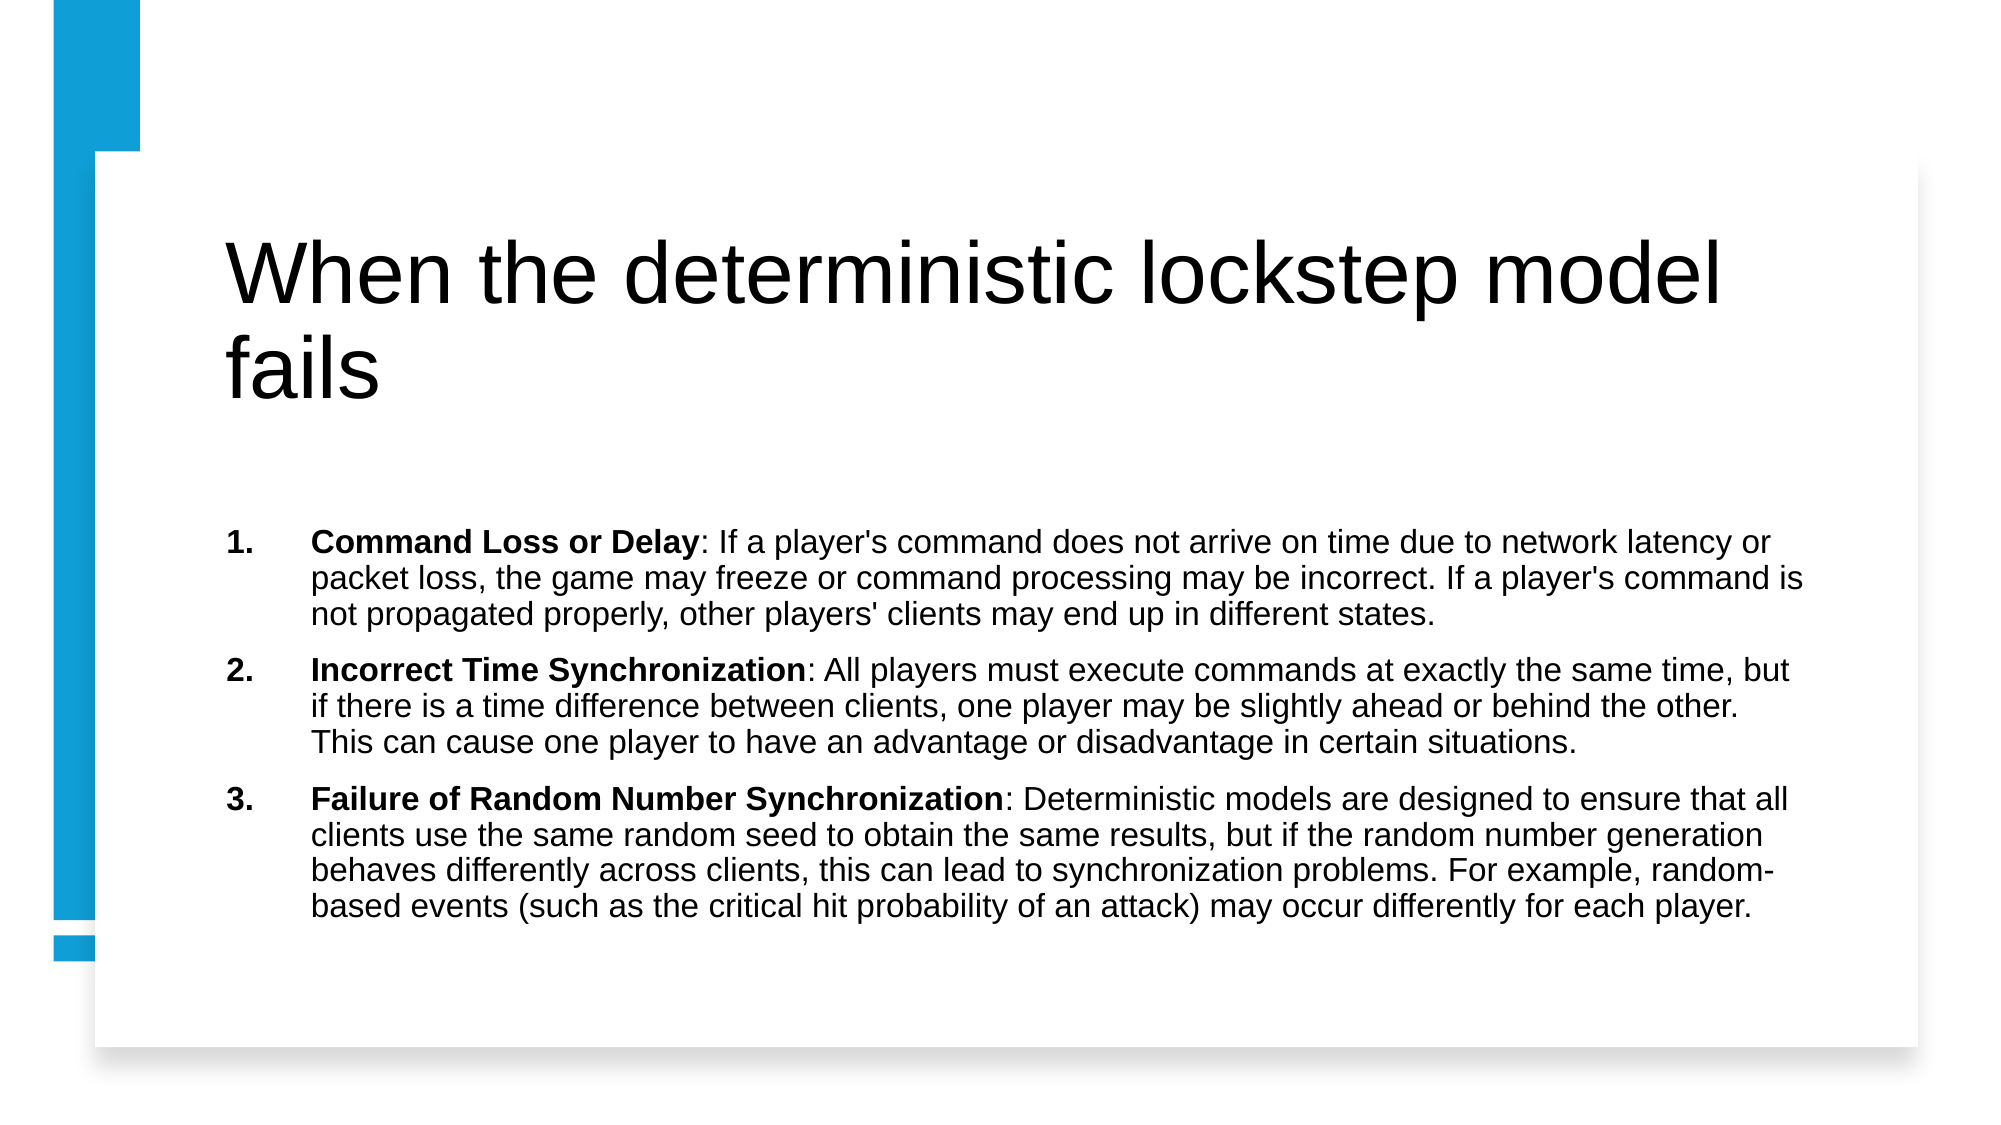

# When the deterministic lockstep model fails

Command Loss or Delay: If a player's command does not arrive on time due to network latency or packet loss, the game may freeze or command processing may be incorrect. If a player's command is not propagated properly, other players' clients may end up in different states.
Incorrect Time Synchronization: All players must execute commands at exactly the same time, but if there is a time difference between clients, one player may be slightly ahead or behind the other. This can cause one player to have an advantage or disadvantage in certain situations.
Failure of Random Number Synchronization: Deterministic models are designed to ensure that all clients use the same random seed to obtain the same results, but if the random number generation behaves differently across clients, this can lead to synchronization problems. For example, random-based events (such as the critical hit probability of an attack) may occur differently for each player.